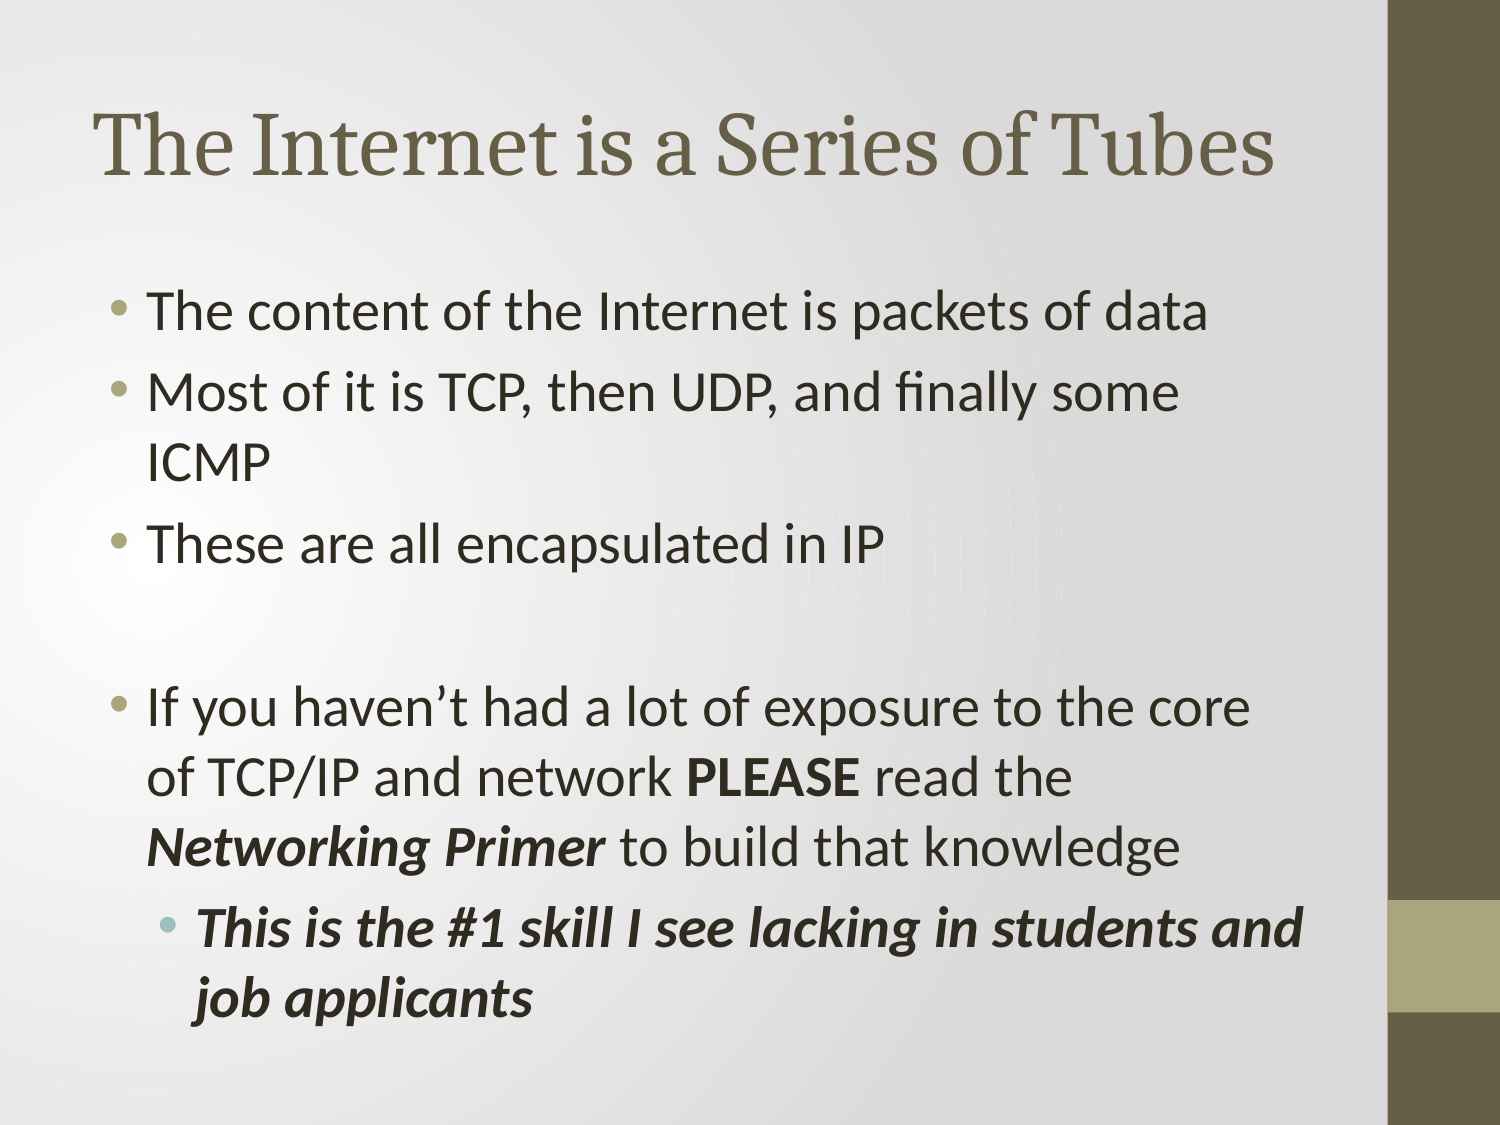

# The Internet is a Series of Tubes
The content of the Internet is packets of data
Most of it is TCP, then UDP, and finally some ICMP
These are all encapsulated in IP

If you haven’t had a lot of exposure to the core of TCP/IP and network PLEASE read the Networking Primer to build that knowledge
This is the #1 skill I see lacking in students and job applicants